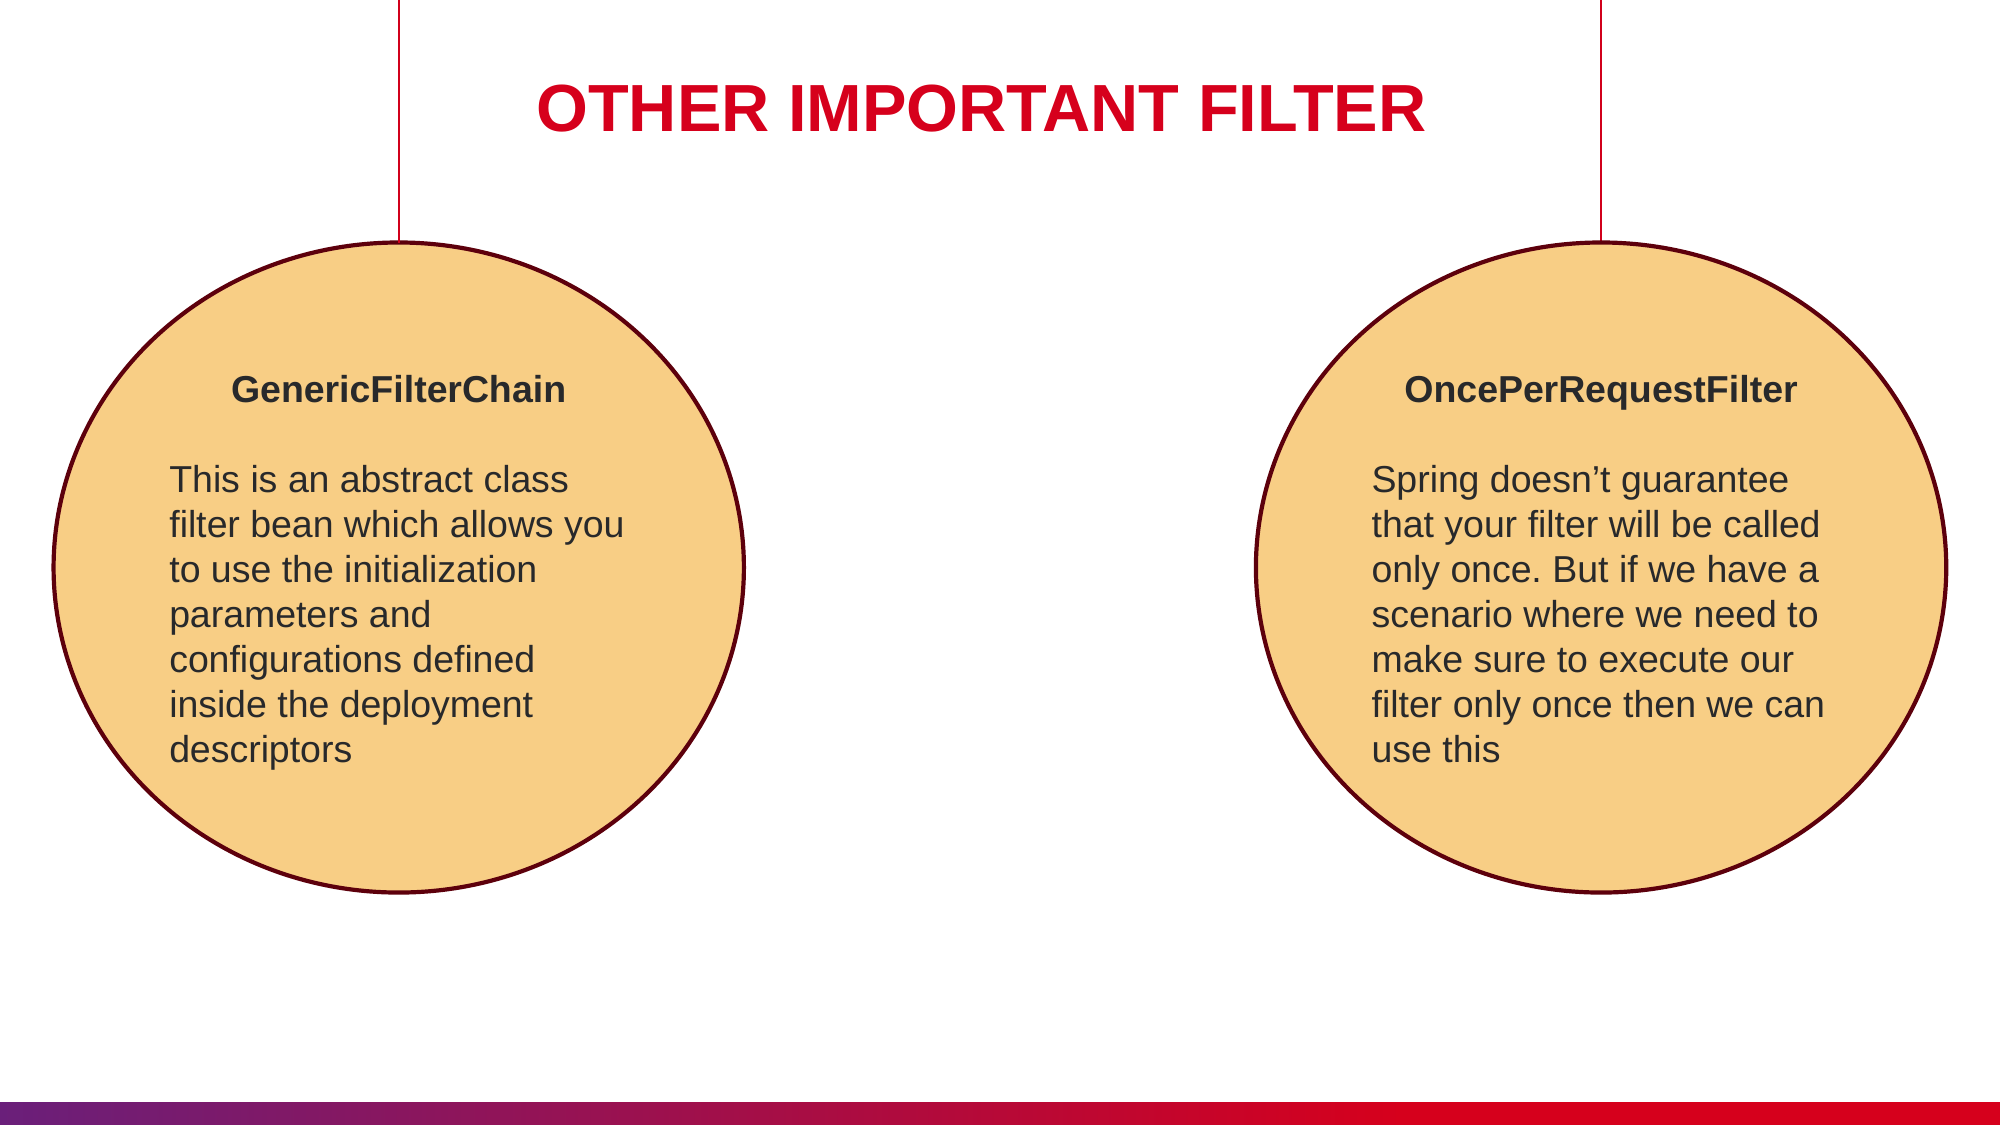

# OTHER IMPORTANT FILTER
GenericFilterChain

This is an abstract class filter bean which allows you to use the initialization parameters and configurations defined inside the deployment descriptors
OncePerRequestFilter

Spring doesn’t guarantee that your filter will be called only once. But if we have a scenario where we need to make sure to execute our filter only once then we can use this